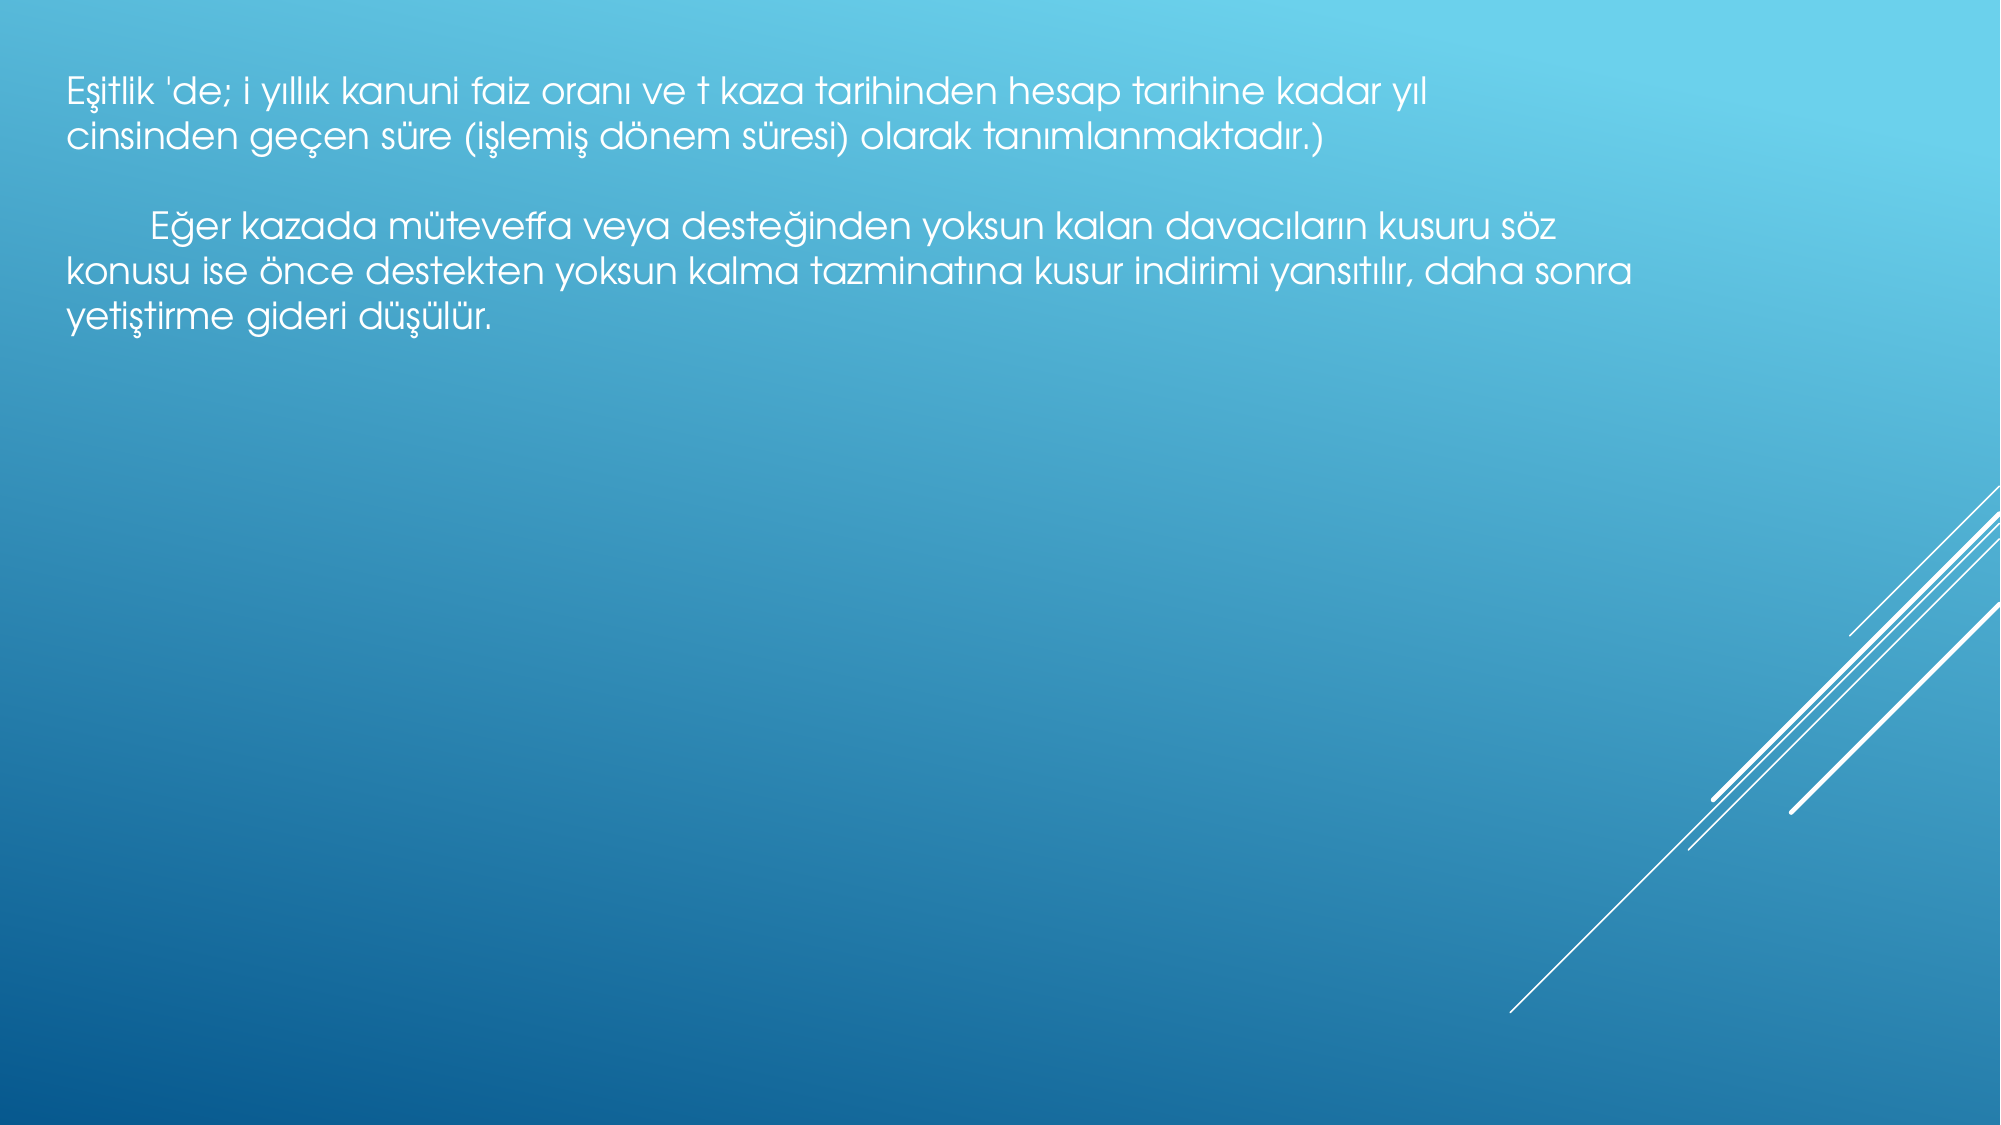

Eşitlik 'de; i yıllık kanuni faiz oranı ve t kaza tarihinden hesap tarihine kadar yıl
cinsinden geçen süre (işlemiş dönem süresi) olarak tanımlanmaktadır.)

        Eğer kazada müteveffa veya desteğinden yoksun kalan davacıların kusuru söz
konusu ise önce destekten yoksun kalma tazminatına kusur indirimi yansıtılır, daha sonra
yetiştirme gideri düşülür.